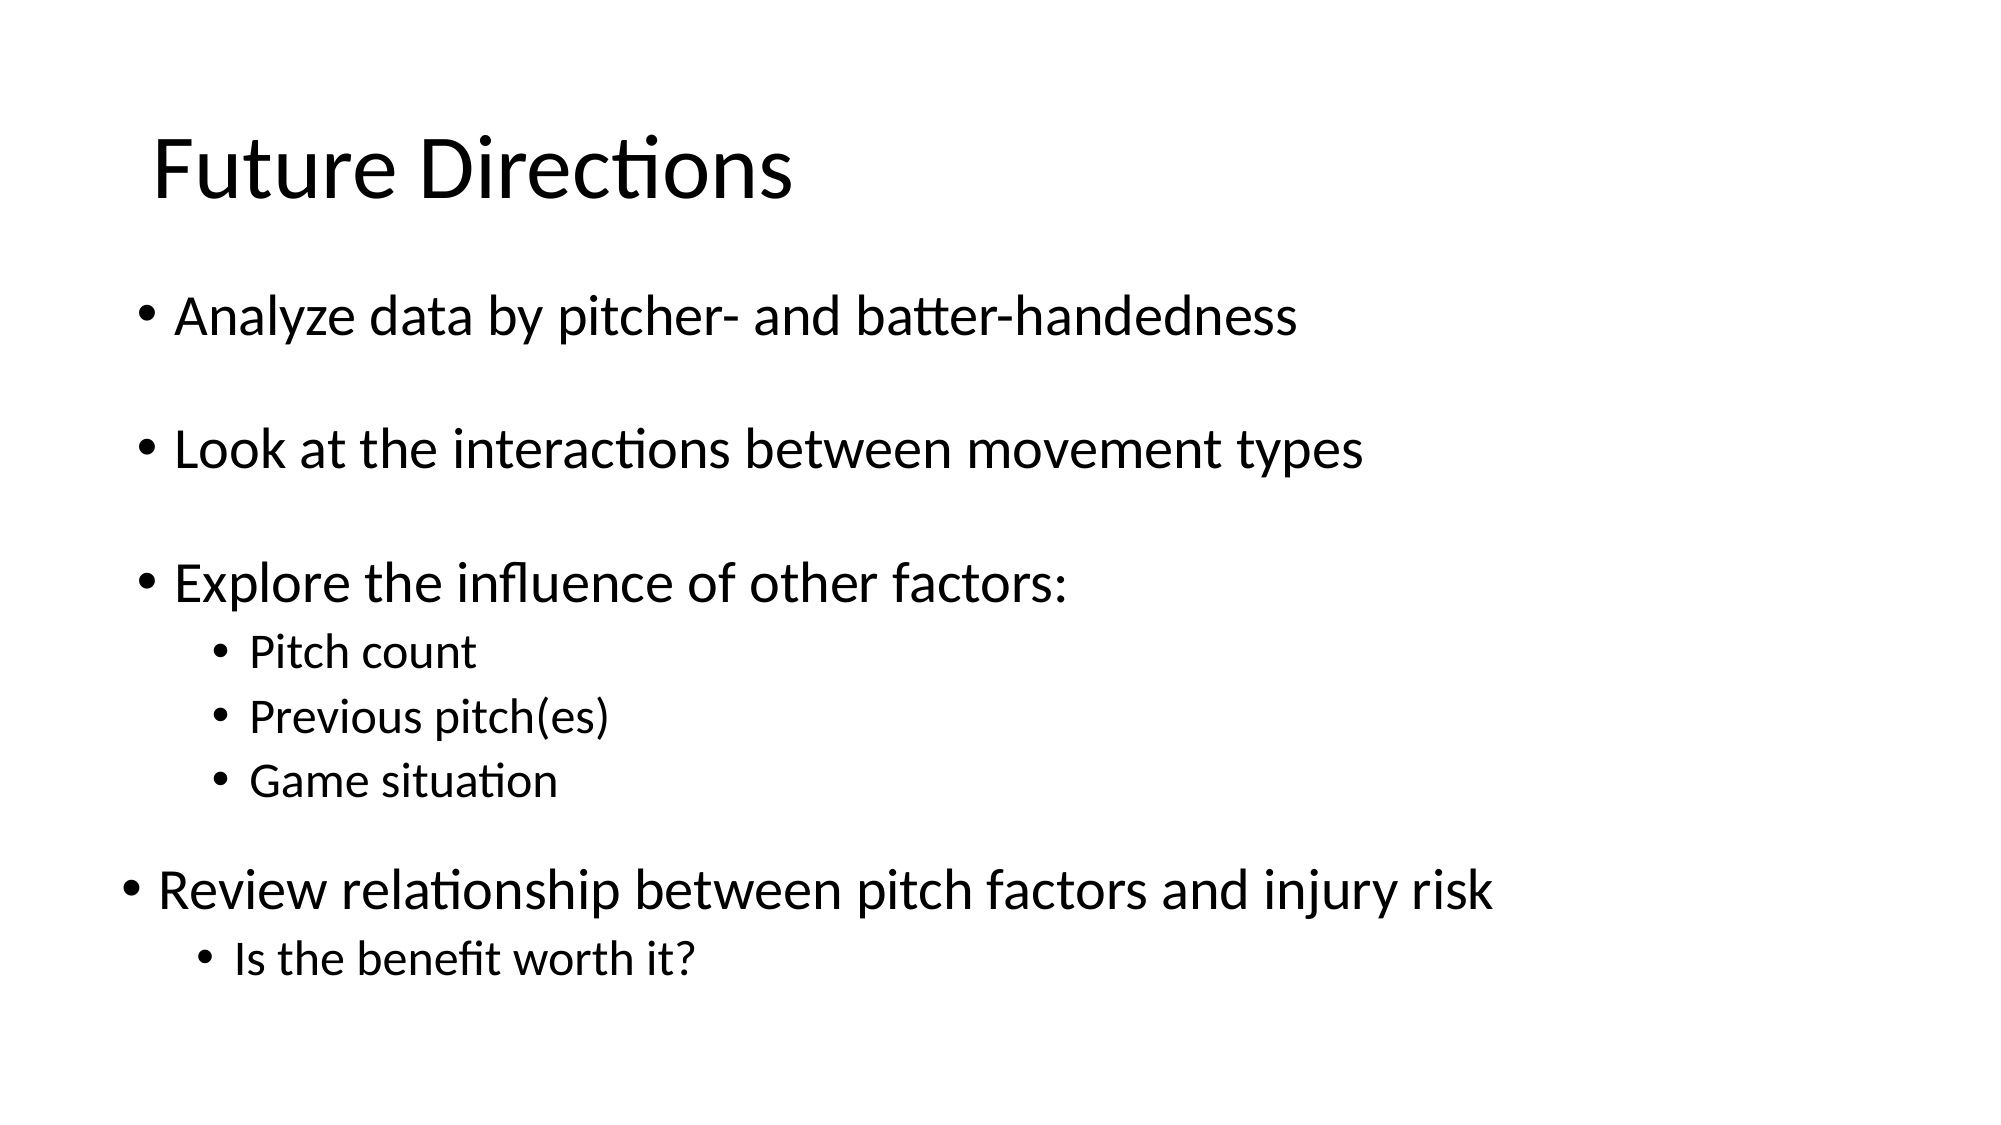

# Future Directions
Analyze data by pitcher- and batter-handedness
Look at the interactions between movement types
Explore the influence of other factors:
Pitch count
Previous pitch(es)
Game situation
Review relationship between pitch factors and injury risk
Is the benefit worth it?